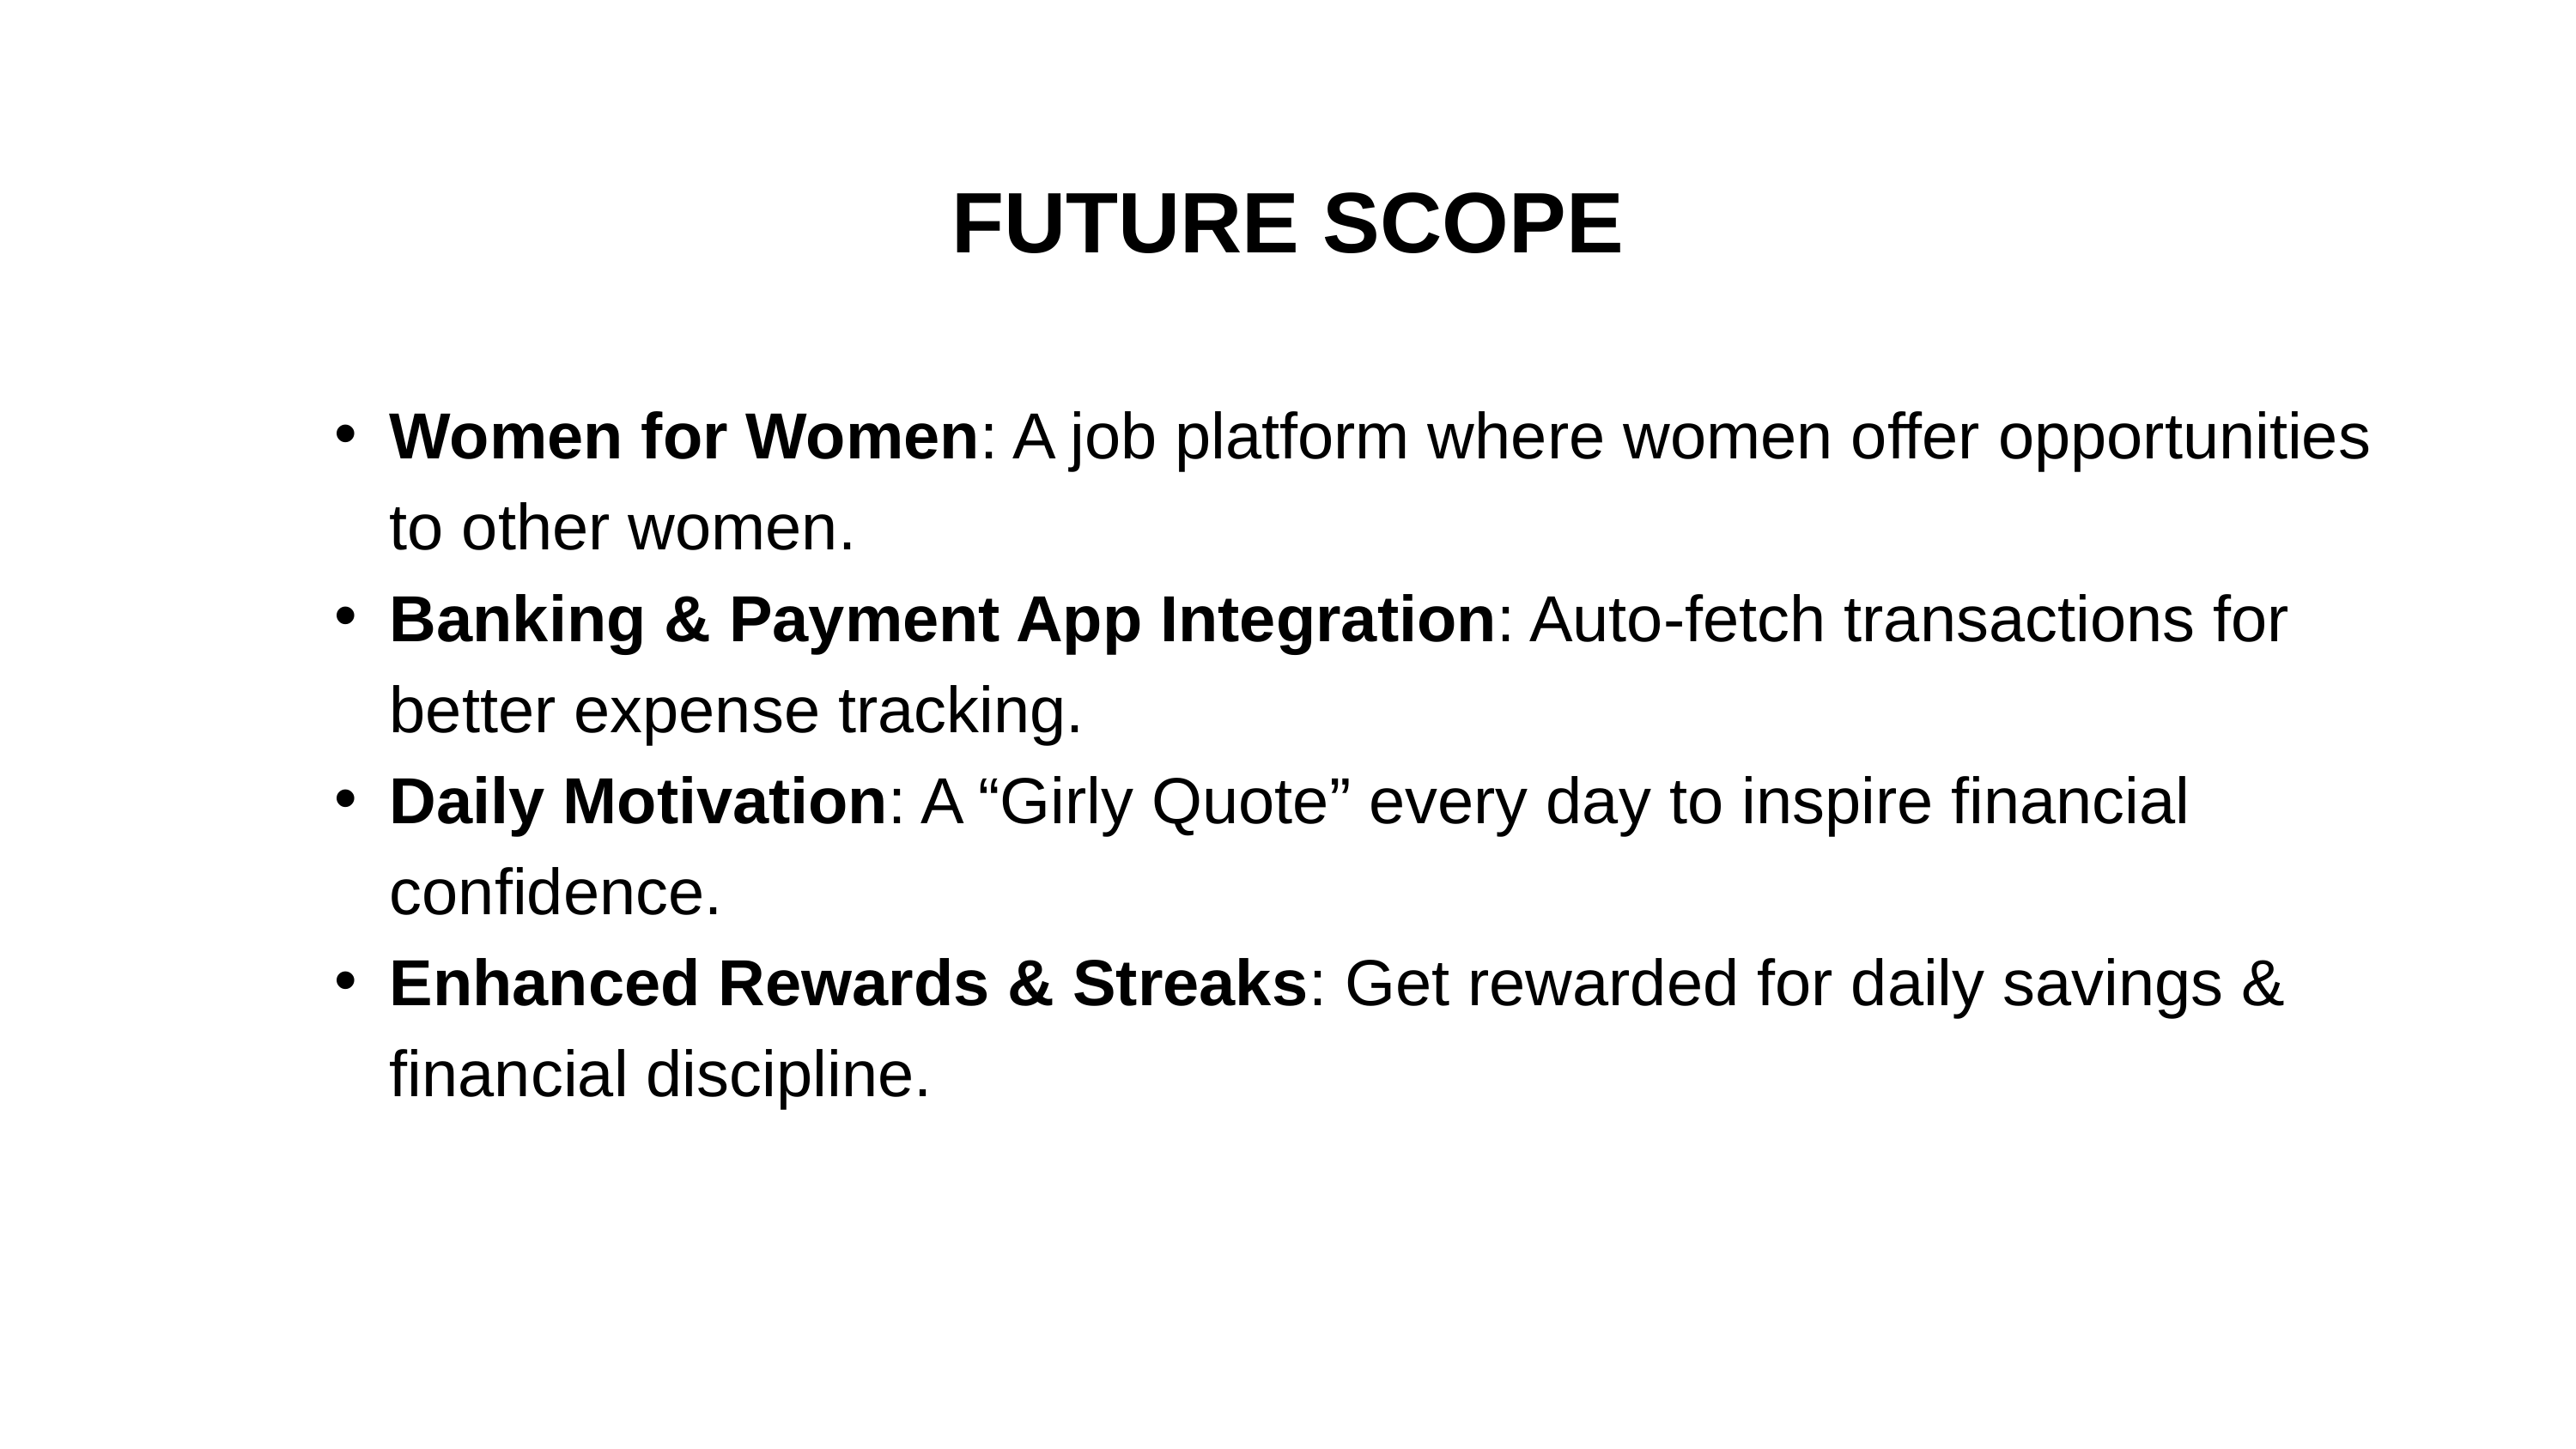

FUTURE SCOPE
Women for Women: A job platform where women offer opportunities to other women.
Banking & Payment App Integration: Auto-fetch transactions for better expense tracking.
Daily Motivation: A “Girly Quote” every day to inspire financial confidence.
Enhanced Rewards & Streaks: Get rewarded for daily savings & financial discipline.